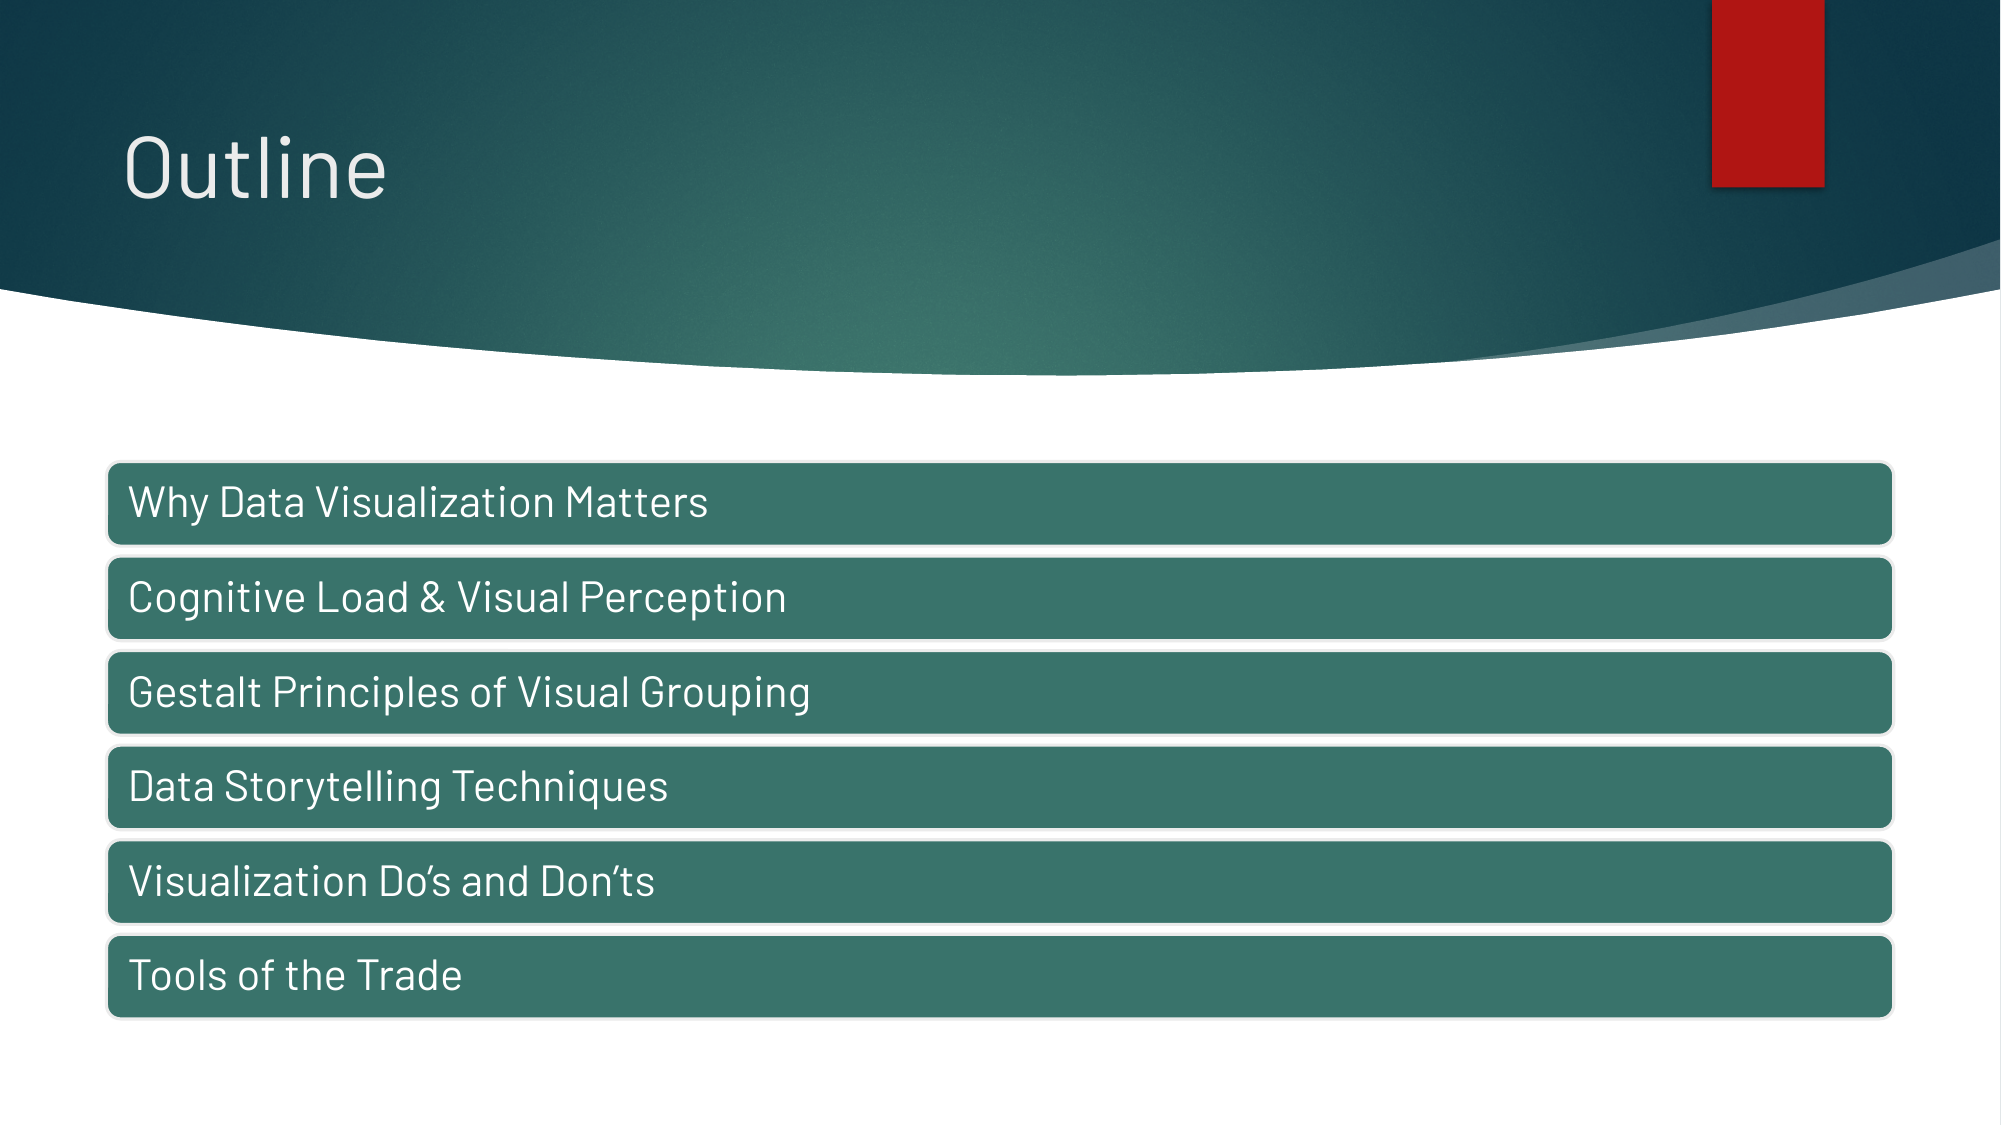

# Outline

Why Data Visualization Matters
Cognitive Load & Visual Perception
Gestalt Principles of Visual Grouping
Data Storytelling Techniques
Visualization Do’s and Don’ts
Tools of the Trade